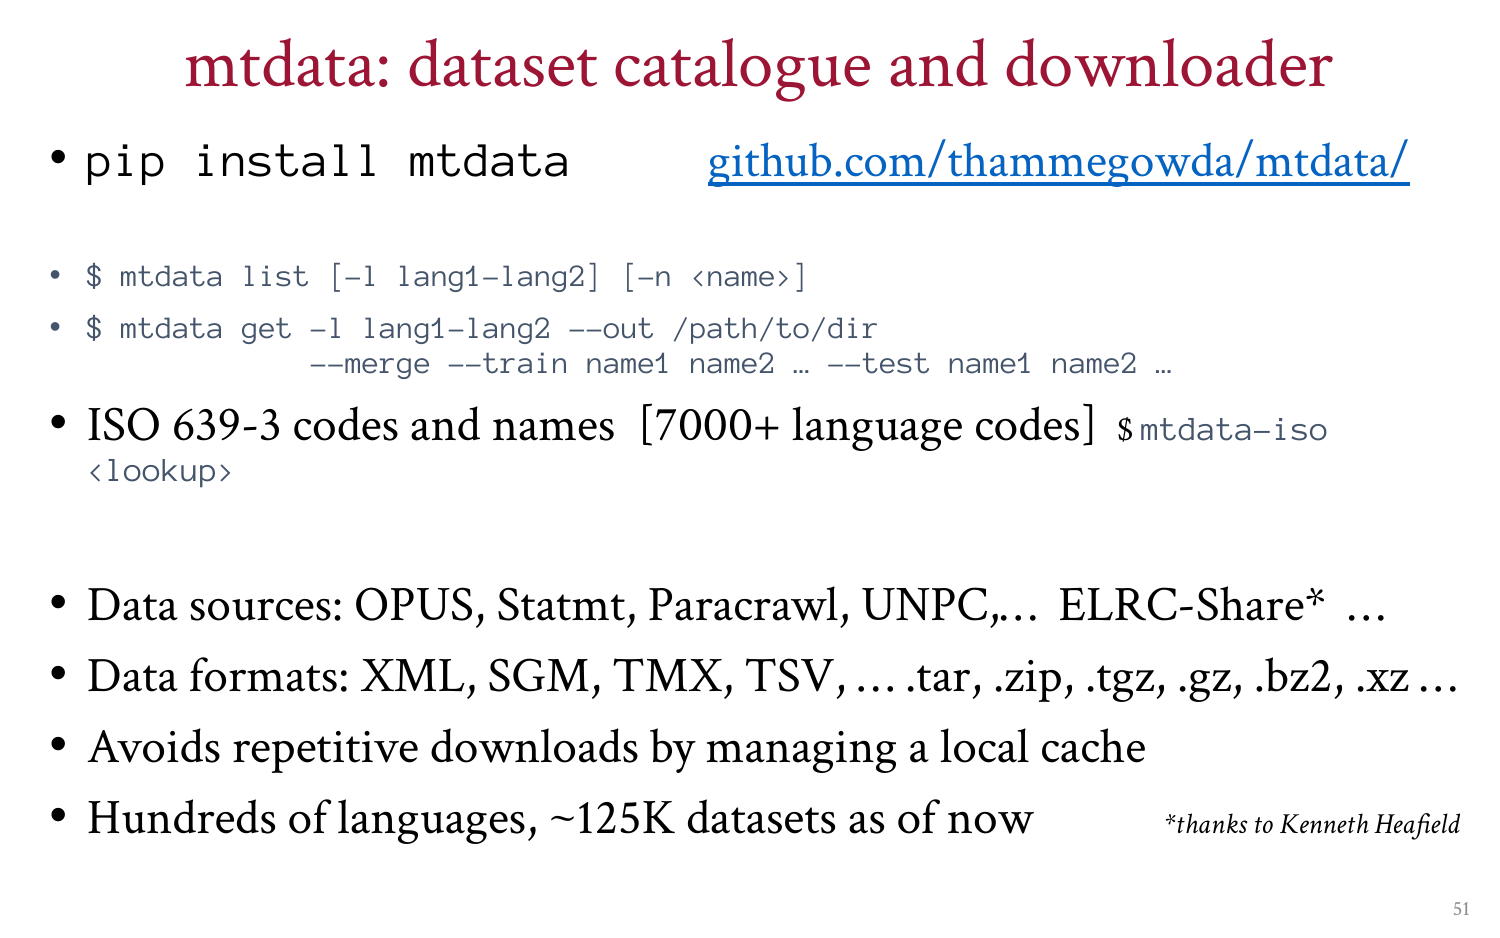

# mtdata: dataset catalogue and downloader
pip install mtdata     github.com/thammegowda/mtdata/
$ mtdata list [-l lang1-lang2] [-n <name>]
$ mtdata get -l lang1-lang2 --out /path/to/dir
             --merge --train name1 name2 … --test name1 name2 …
ISO 639-3 codes and names  [7000+ language codes]  $ mtdata-iso <lookup>

Data sources: OPUS, Statmt, Paracrawl, UNPC,…  ELRC-Share*  …
Data formats: XML, SGM, TMX, TSV, … .tar, .zip, .tgz, .gz, .bz2, .xz …
Avoids repetitive downloads by managing a local cache
Hundreds of languages, ~125K datasets as of now            *thanks to Kenneth Heafield
51